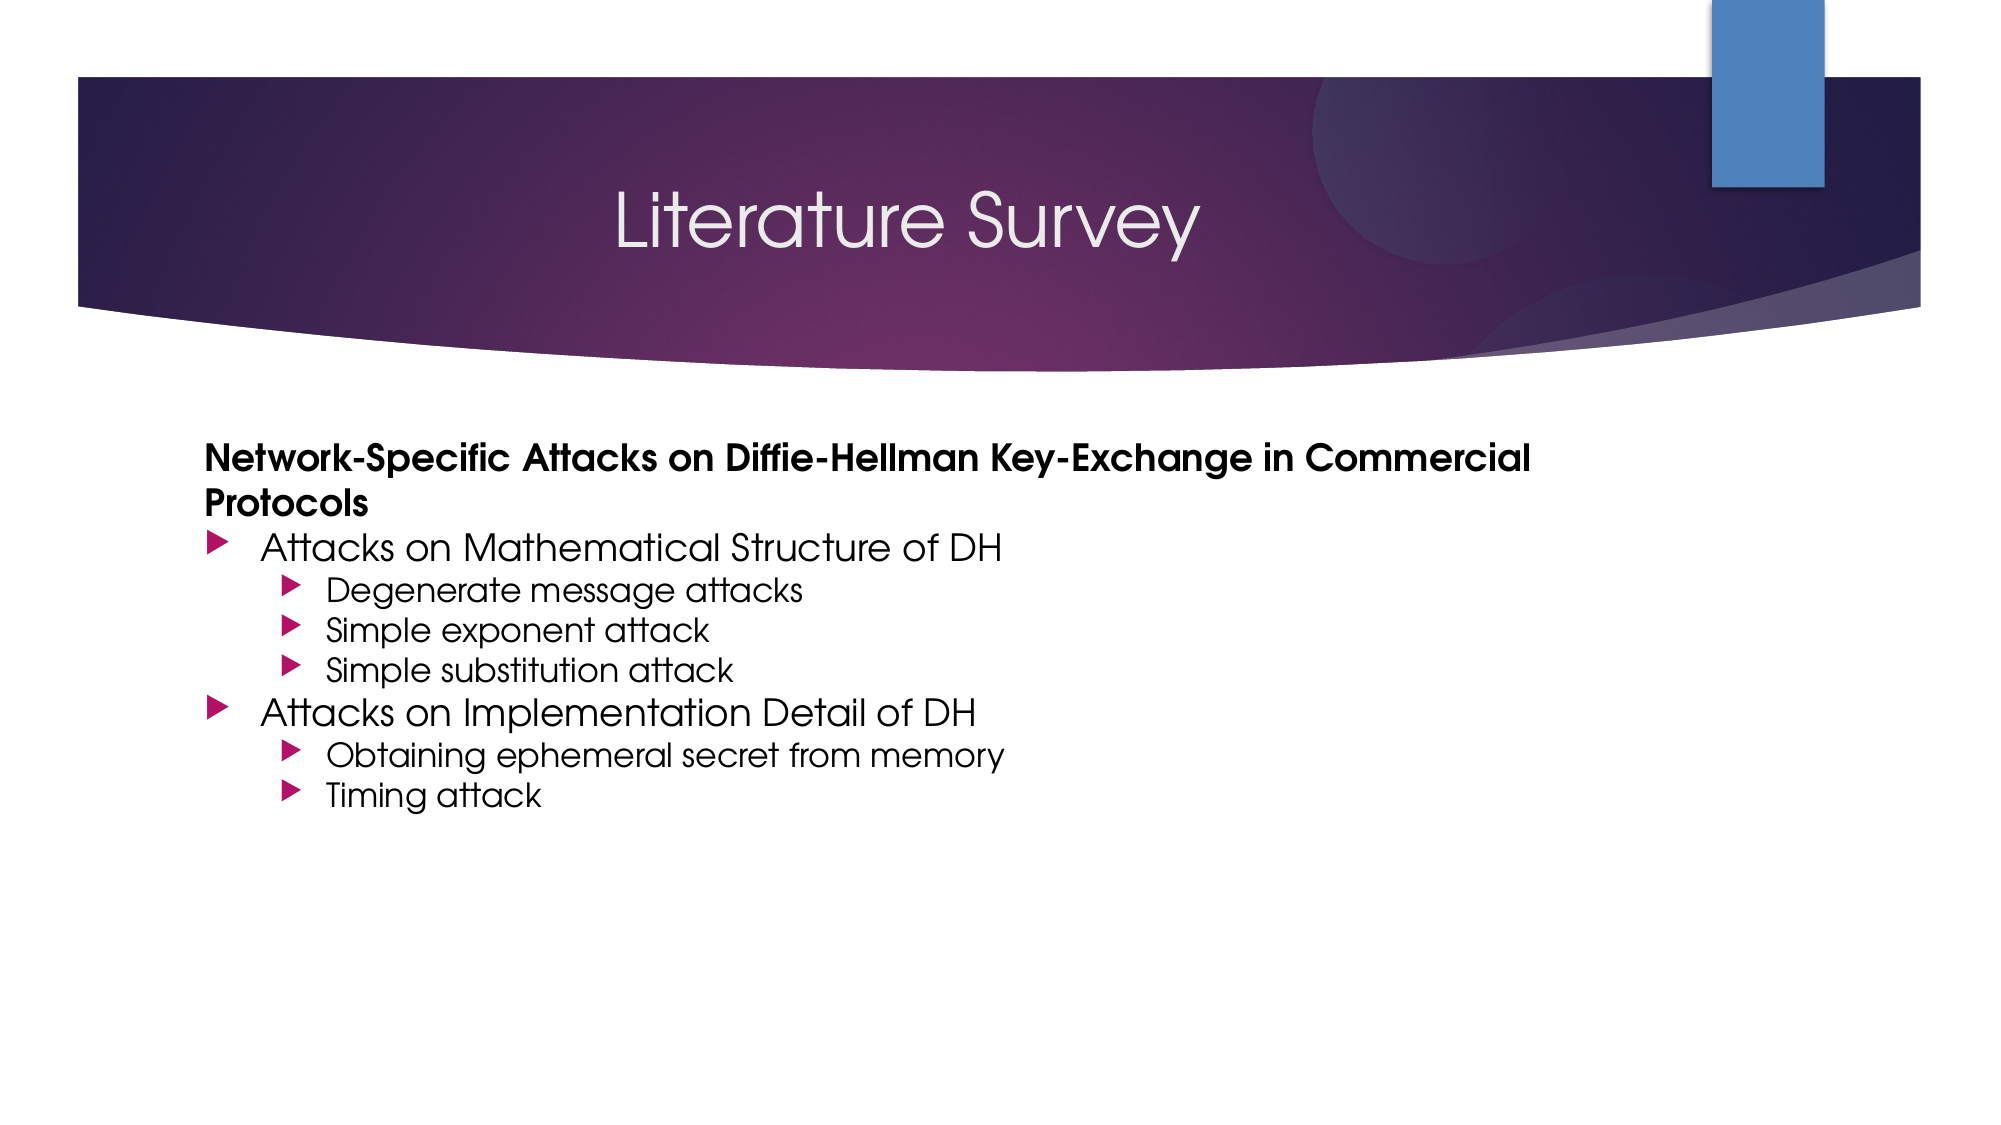

Literature Survey
Network-Specific Attacks on Diffie-Hellman Key-Exchange in Commercial Protocols
Attacks on Mathematical Structure of DH
Degenerate message attacks
Simple exponent attack
Simple substitution attack
Attacks on Implementation Detail of DH
Obtaining ephemeral secret from memory
Timing attack